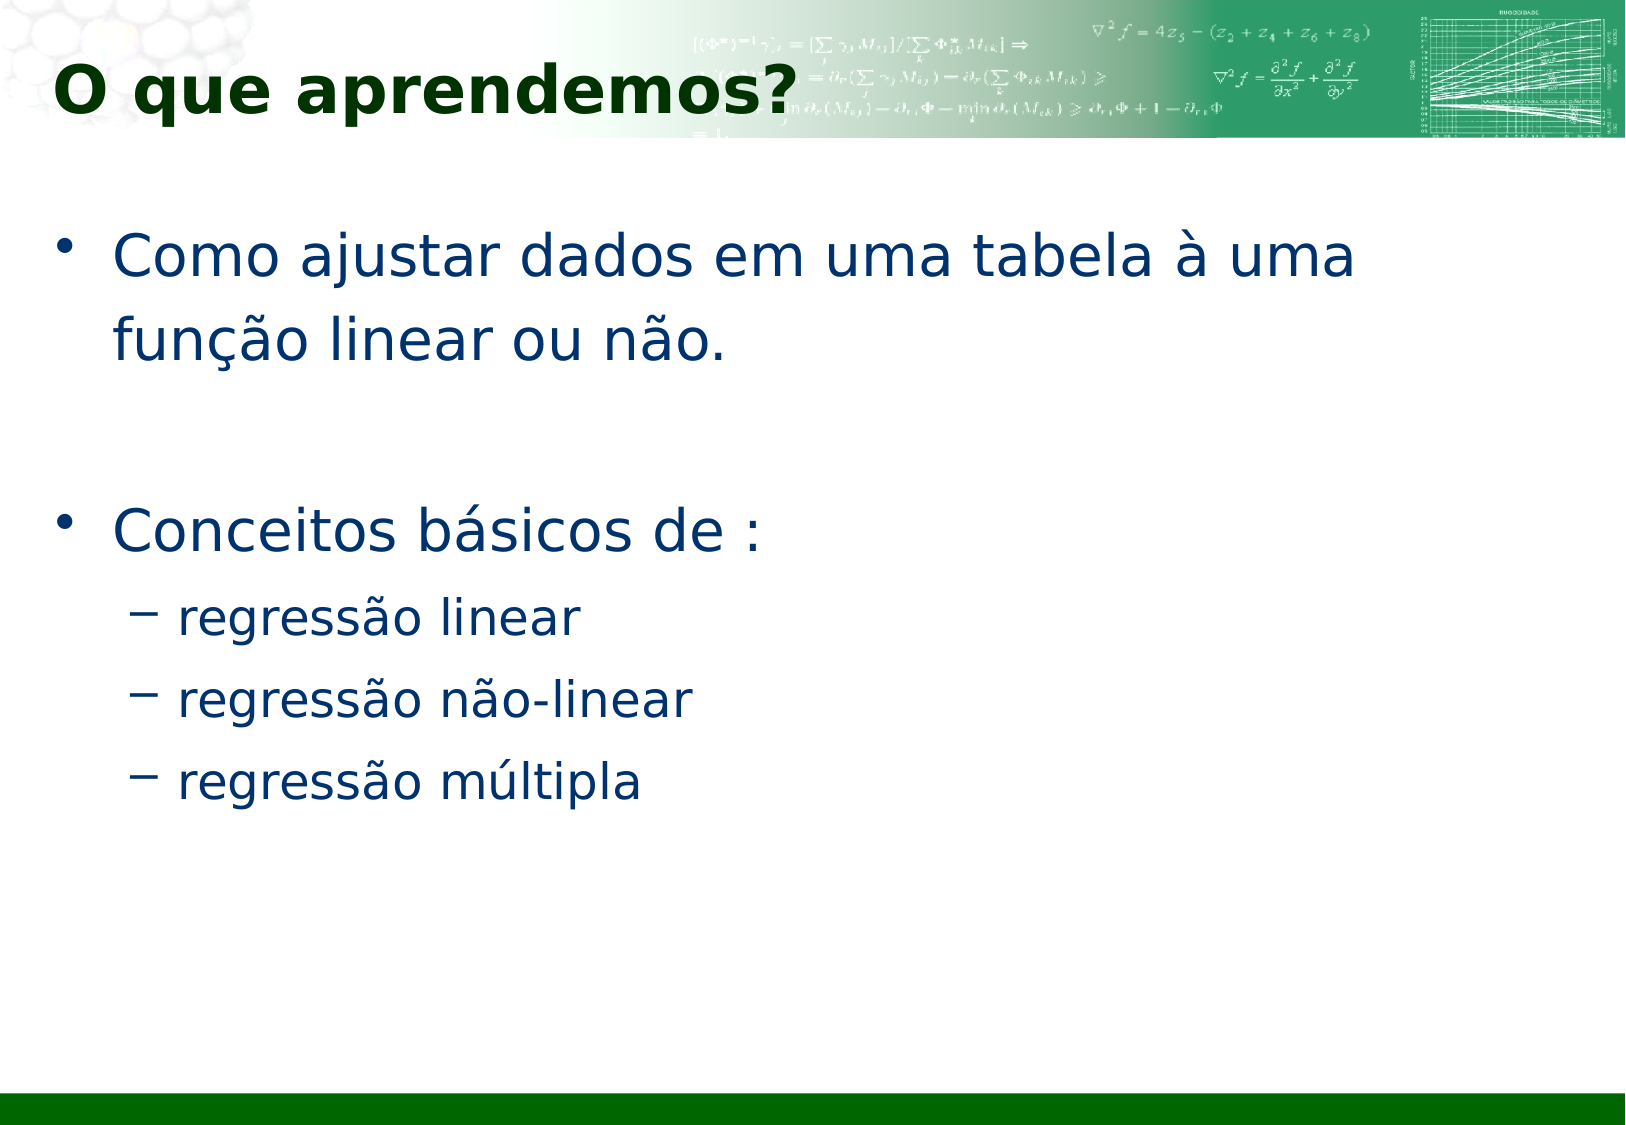

# O que aprendemos?
Como ajustar dados em uma tabela à uma função linear ou não.

Conceitos básicos de :
regressão linear
regressão não-linear
regressão múltipla